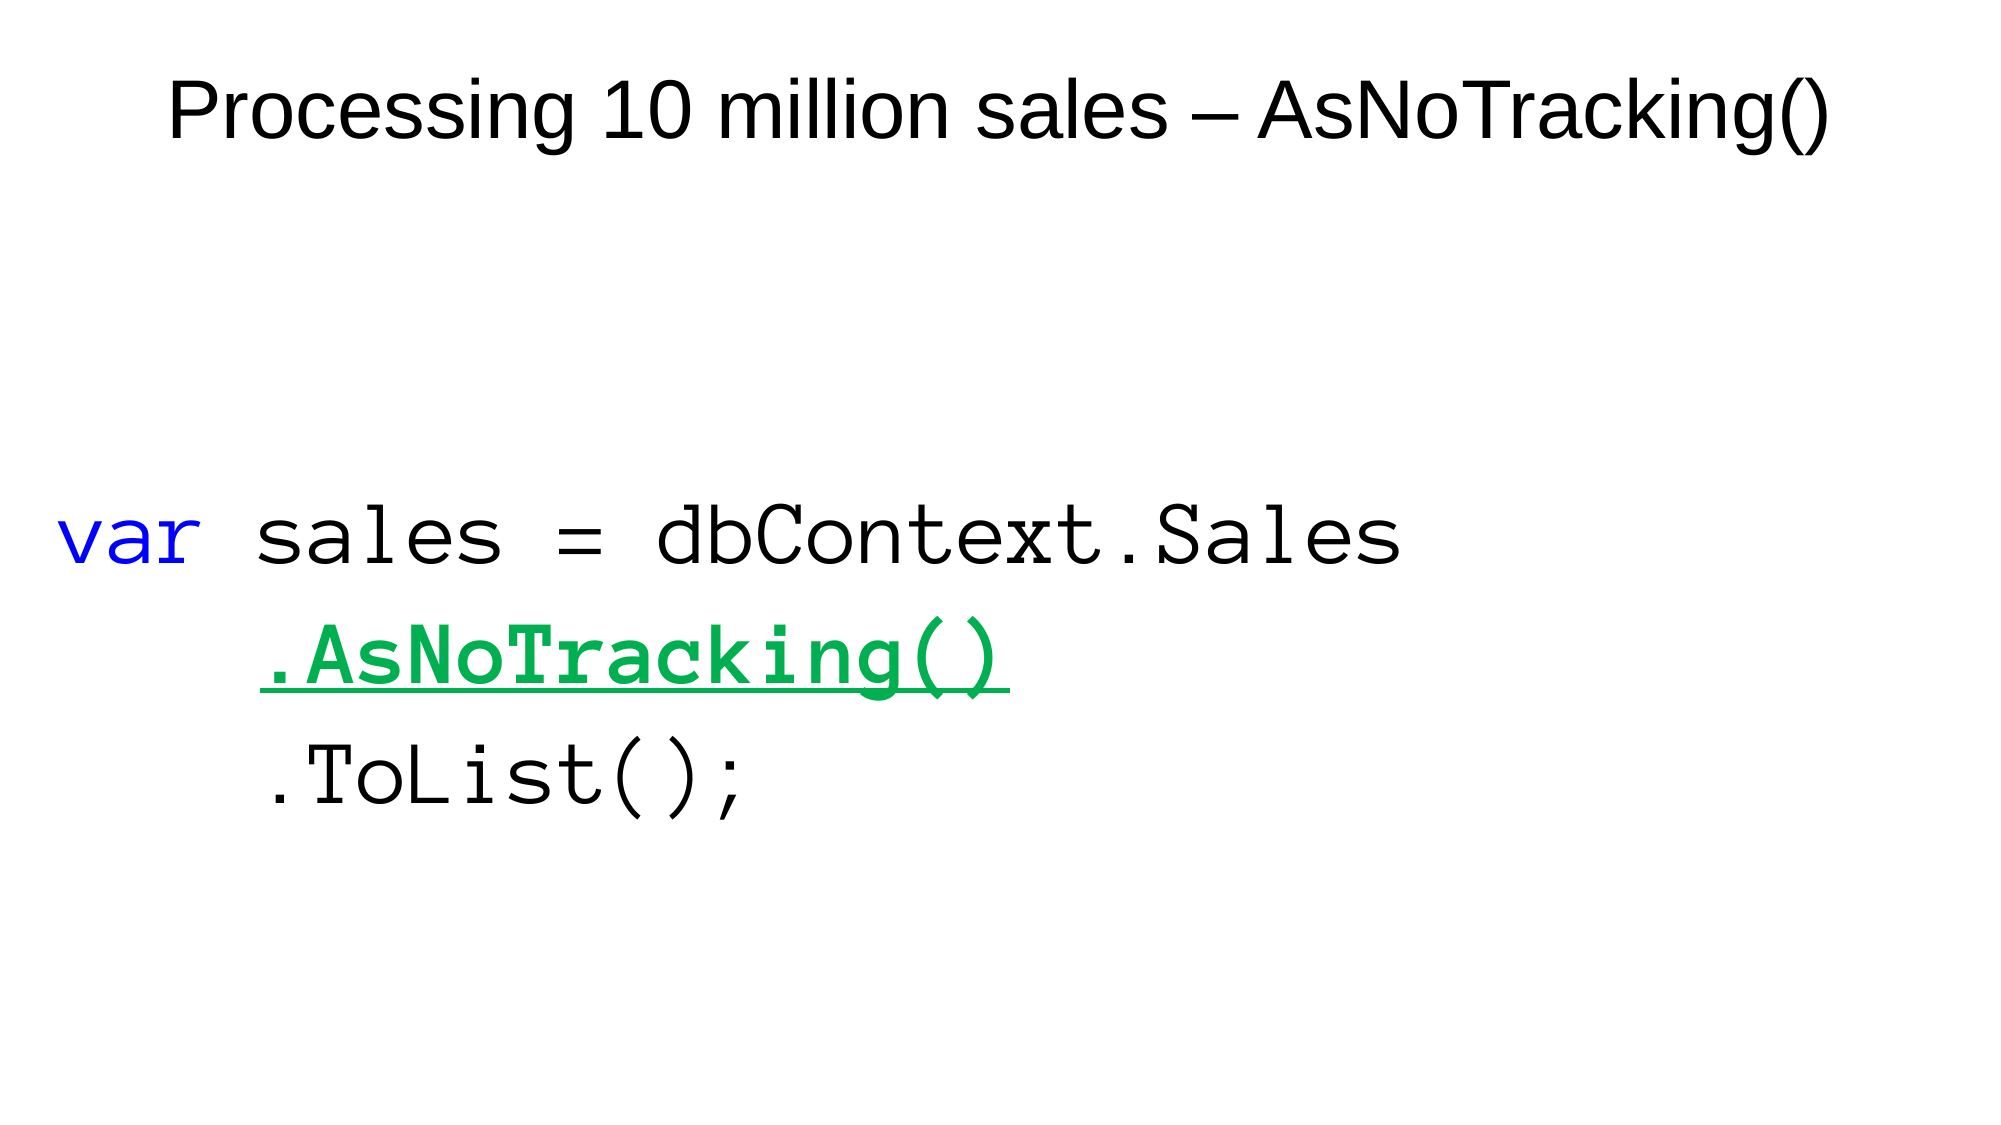

# Processing 10 million sales – AsNoTracking()
var sales = dbContext.Sales
	 .AsNoTracking()
    .ToList();